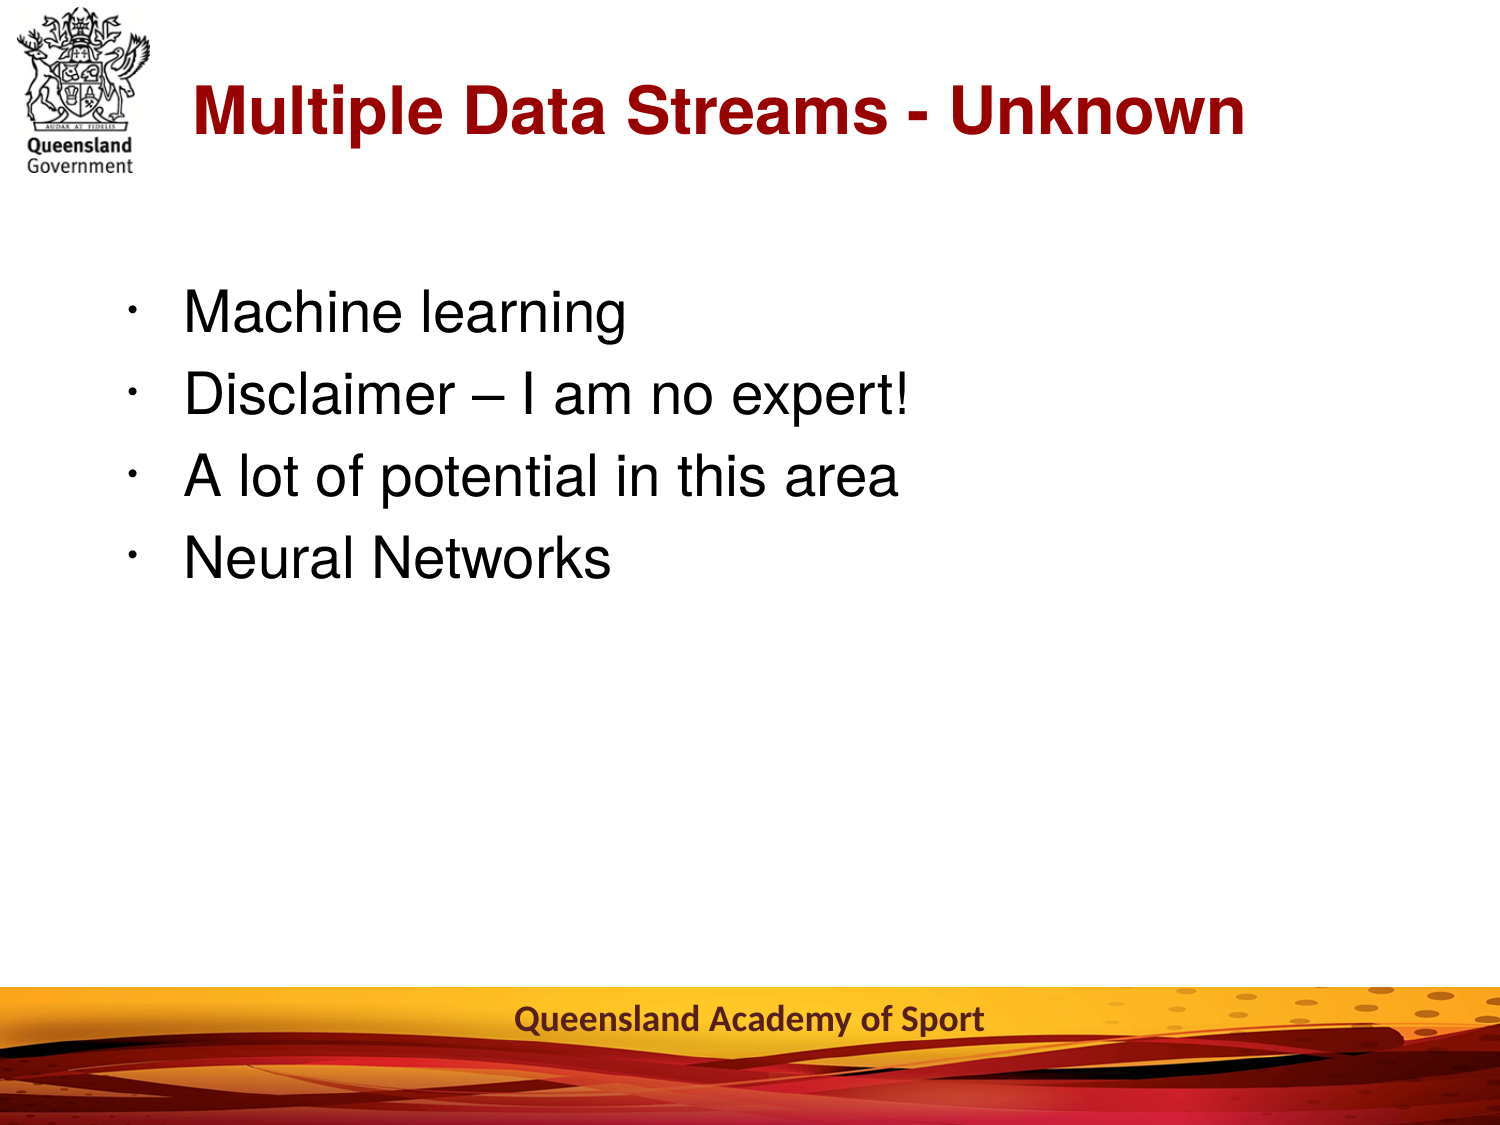

# Multiple Data Streams - Unknown
Machine learning
Disclaimer – I am no expert!
A lot of potential in this area
Neural Networks